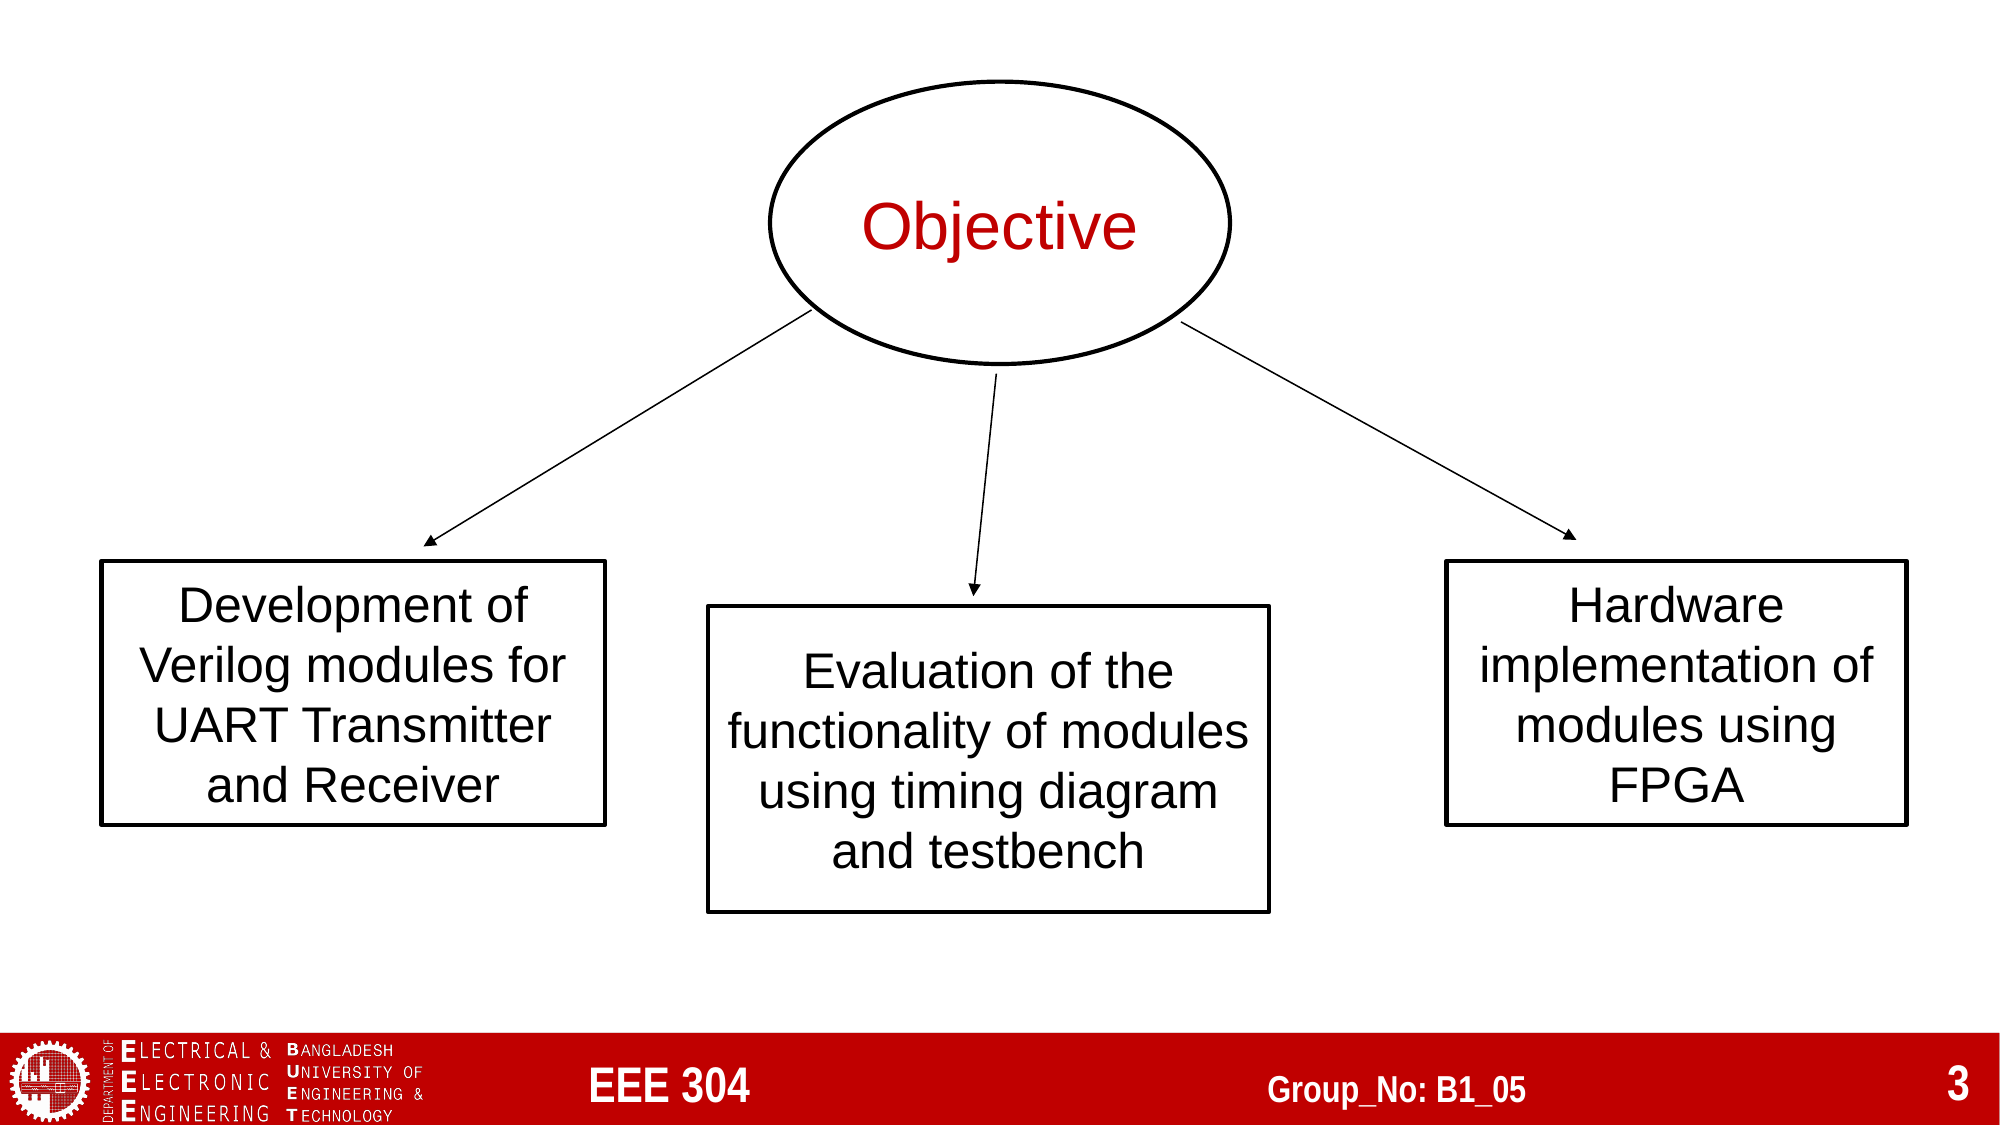

Objective
Development of Verilog modules for UART Transmitter and Receiver
Hardware implementation of modules using FPGA
Evaluation of the functionality of modules using timing diagram and testbench
       EEE 304                                             Group_No: B1_05
3